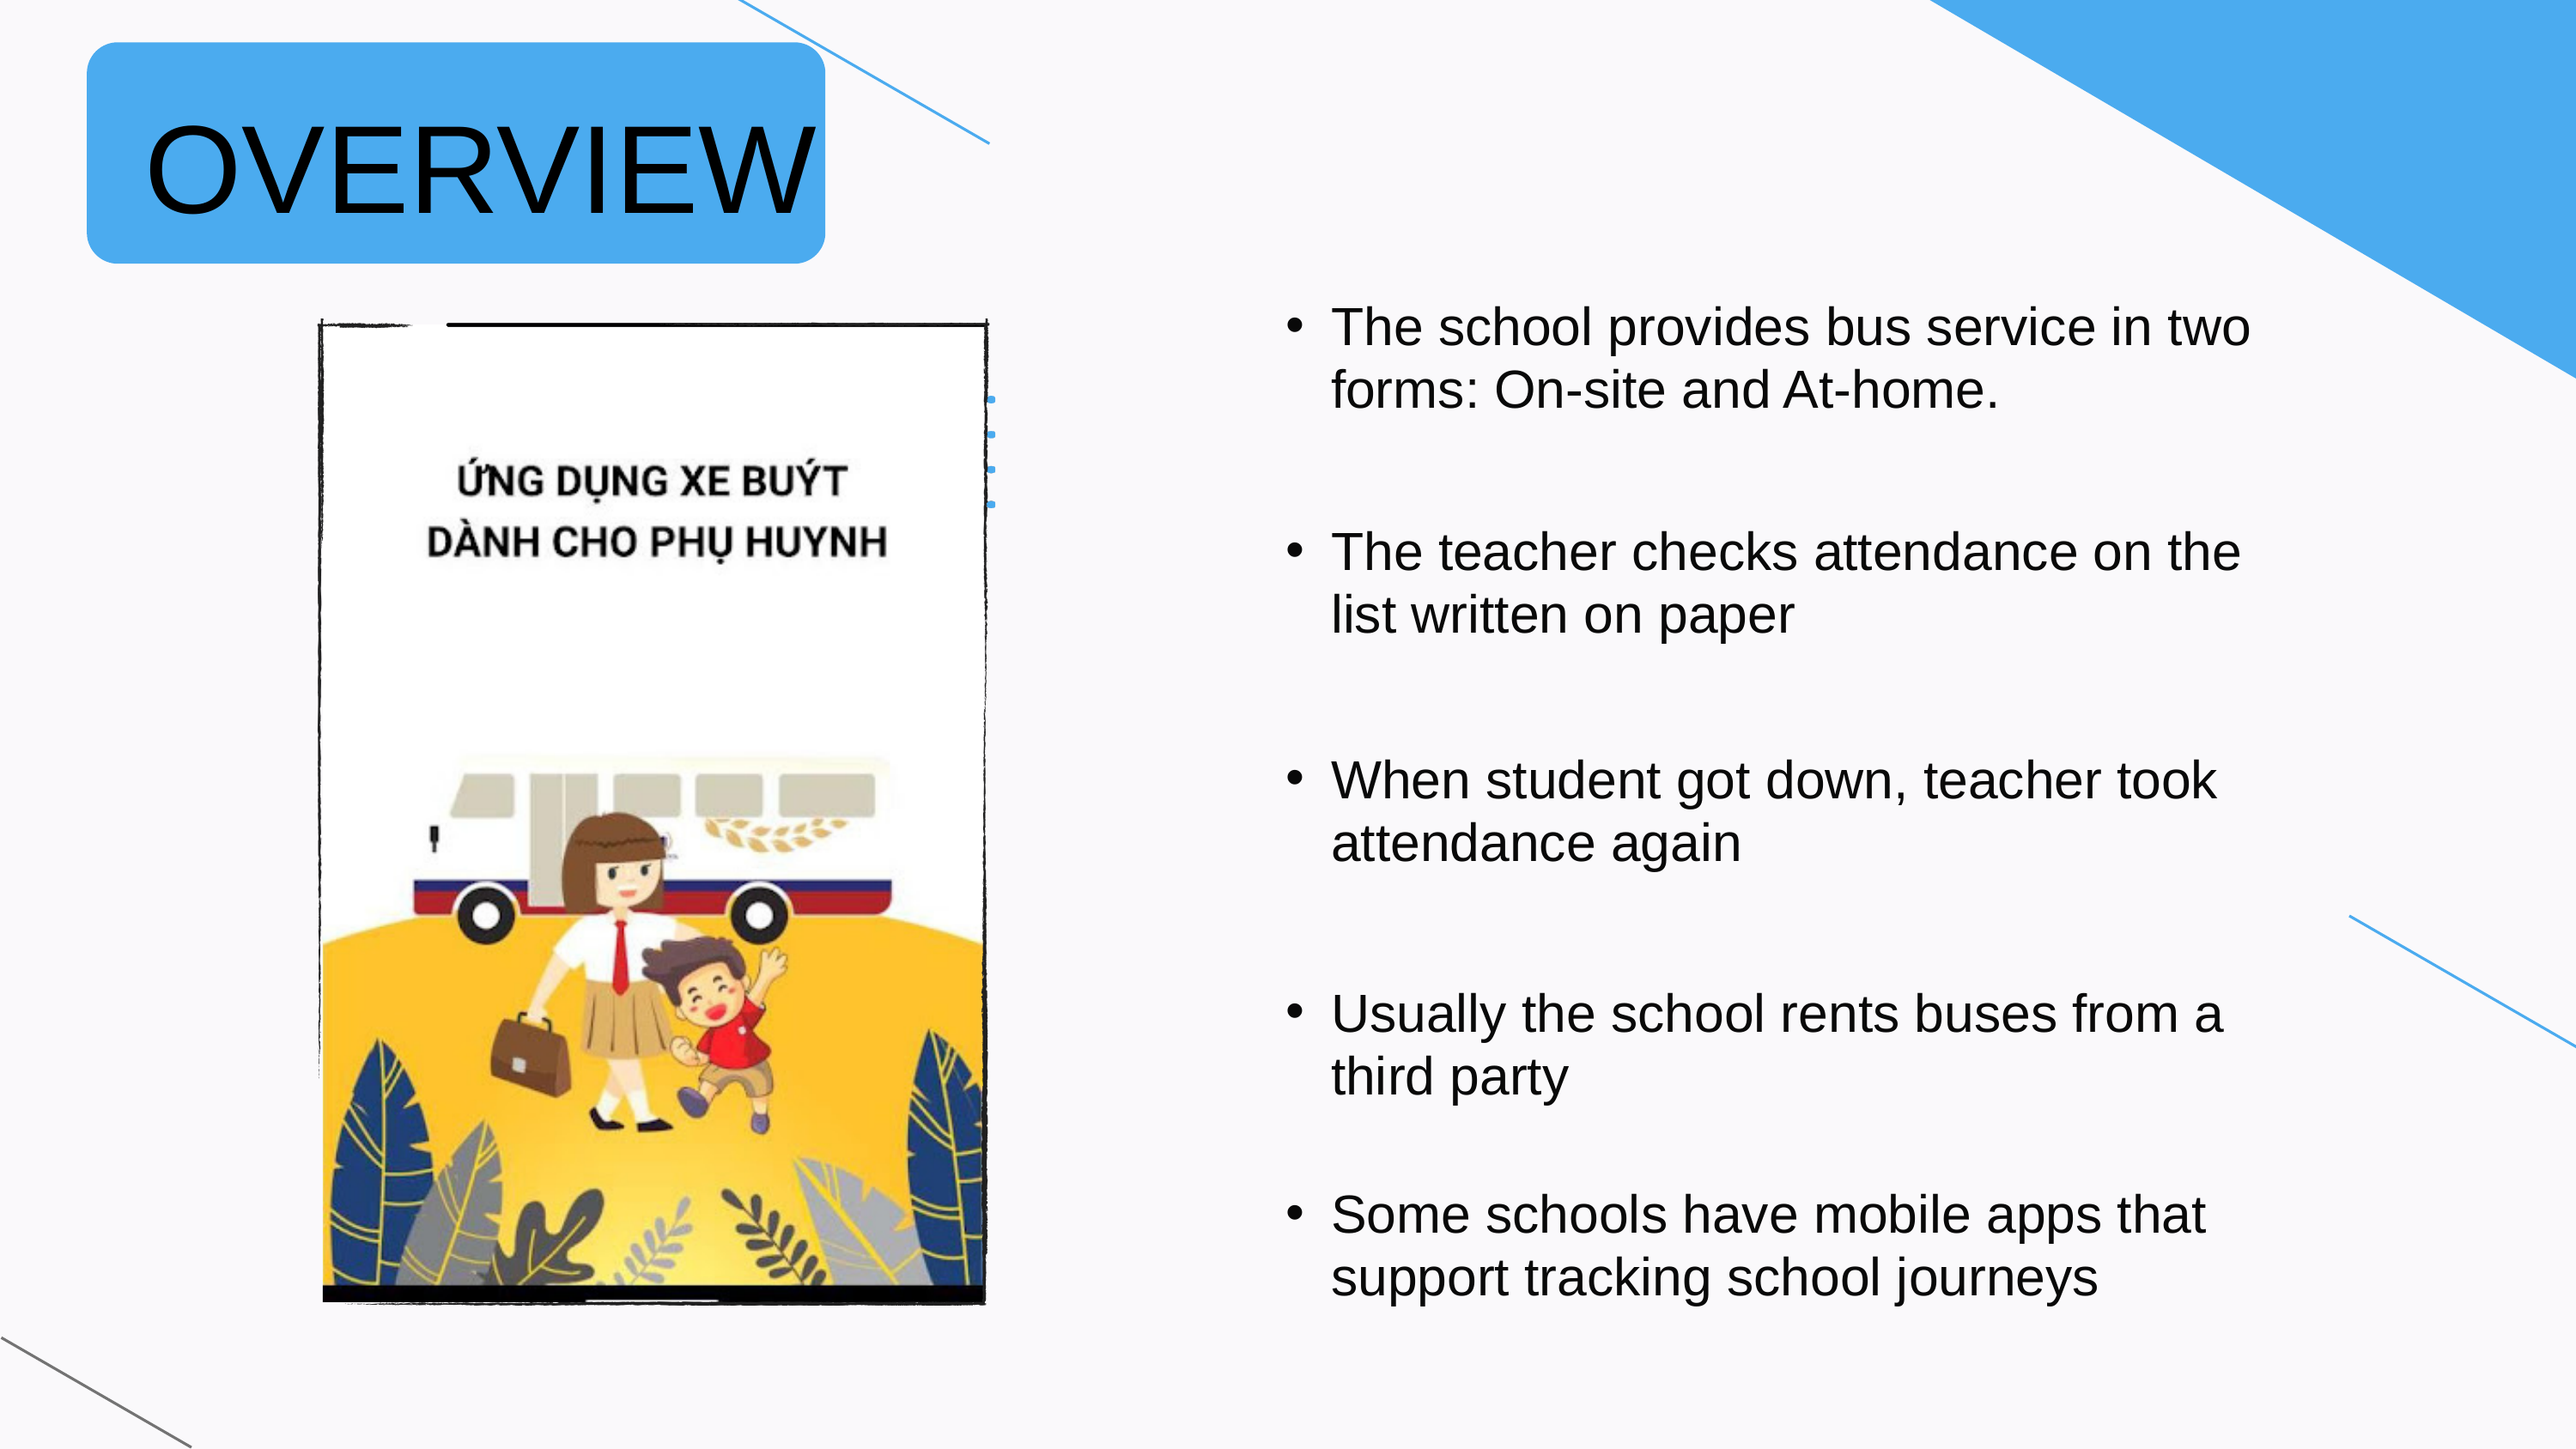

OVERVIEW
The school provides bus service in two forms: On-site and At-home.
The teacher checks attendance on the list written on paper
When student got down, teacher took attendance again
Usually the school rents buses from a third party
Some schools have mobile apps that support tracking school journeys